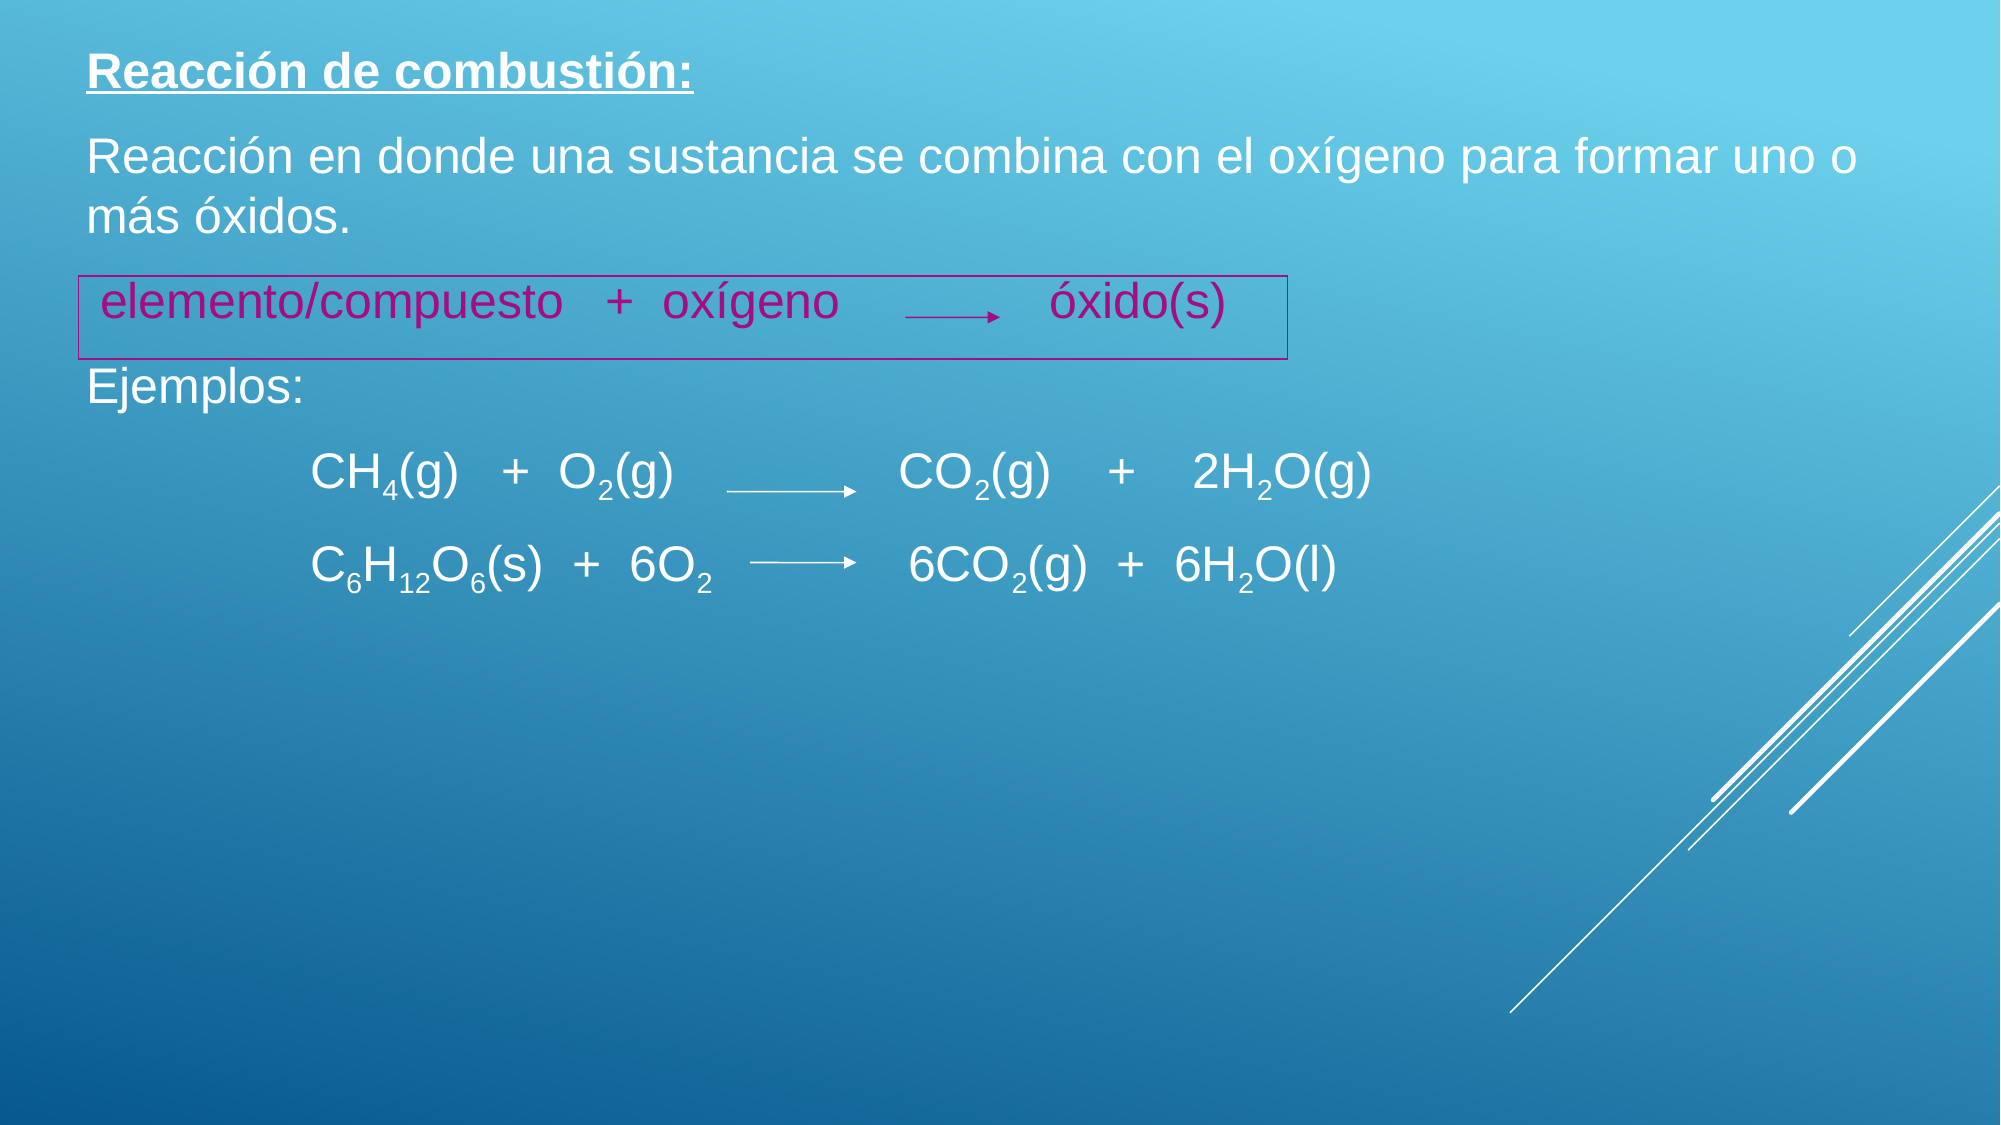

Reacción de combustión:
Reacción en donde una sustancia se combina con el oxígeno para formar uno o más óxidos.
 elemento/compuesto   +  oxígeno               óxido(s)
Ejemplos:
                CH4(g)   +  O2(g)                CO2(g)    +    2H2O(g)
                C6H12O6(s)  +  6O2              6CO2(g)  +  6H2O(l)